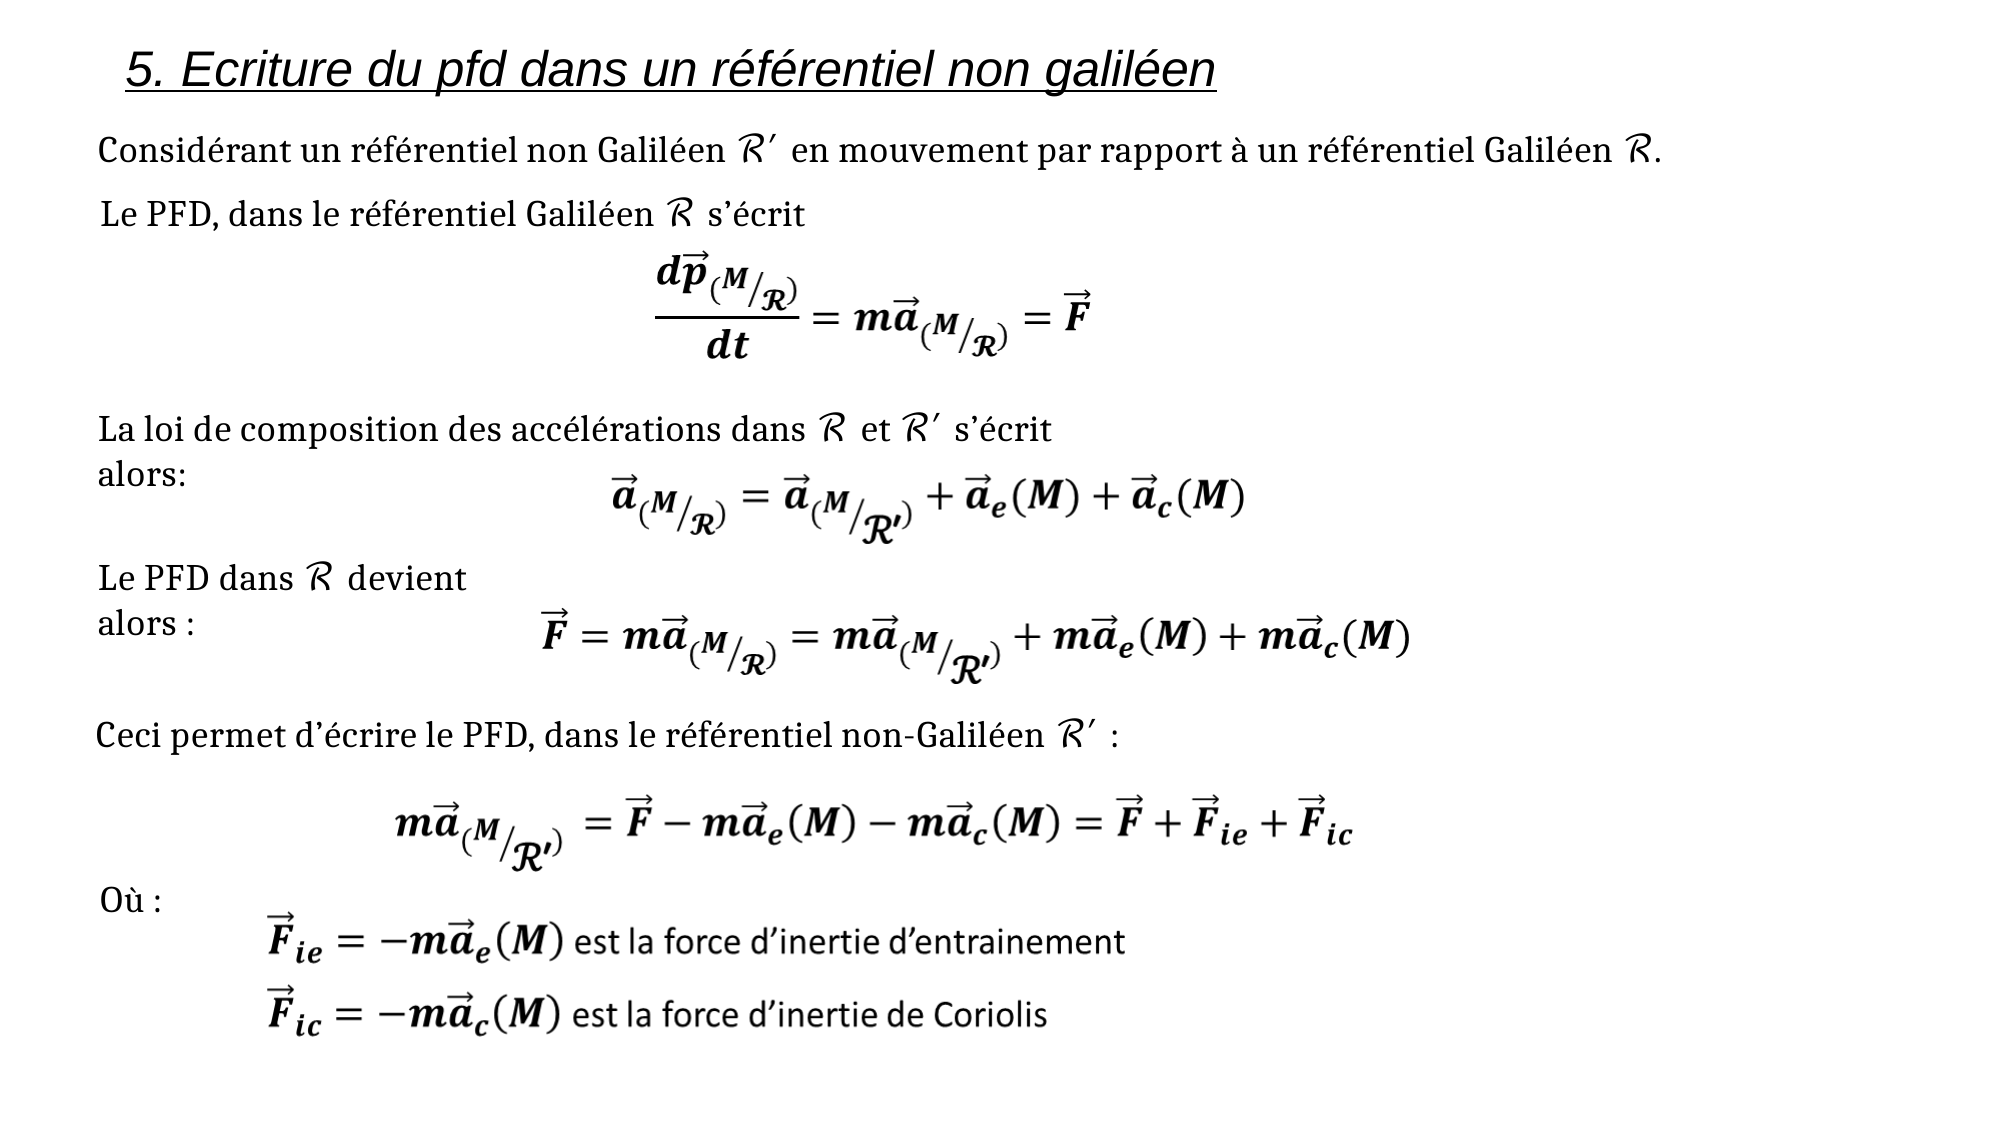

5. Ecriture du pfd dans un référentiel non galiléen
Considérant un référentiel non Galiléen ℛ′ en mouvement par rapport à un référentiel Galiléen ℛ.
Le PFD, dans le référentiel Galiléen ℛ s’écrit

La loi de composition des accélérations dans ℛ et ℛ′ s’écrit alors:

Le PFD dans ℛ devient alors :

Ceci permet d’écrire le PFD, dans le référentiel non-Galiléen ℛ′ :

Où :